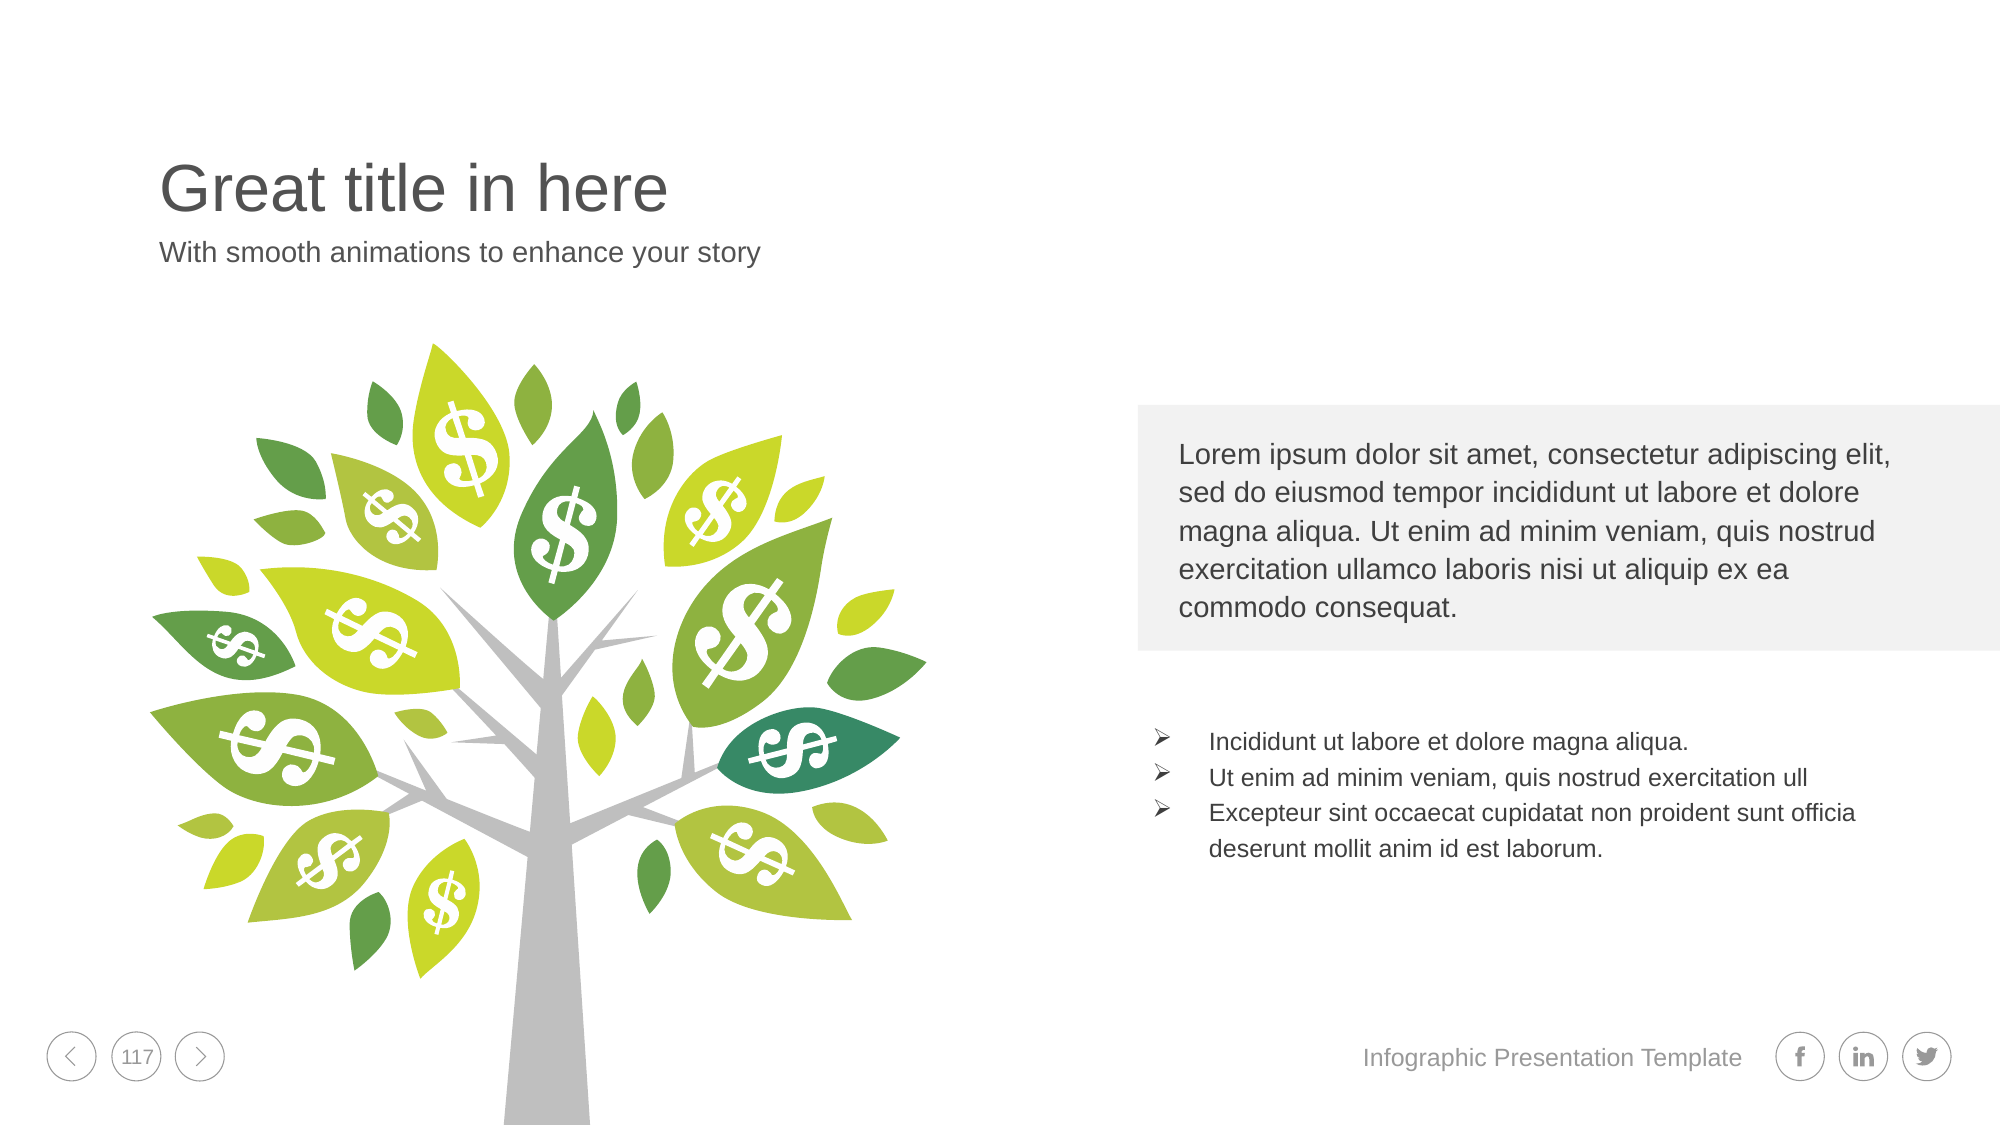

Great title in here
With smooth animations to enhance your story

Lorem ipsum dolor sit amet, consectetur adipiscing elit, sed do eiusmod tempor incididunt ut labore et dolore magna aliqua. Ut enim ad minim veniam, quis nostrud exercitation ullamco laboris nisi ut aliquip ex ea commodo consequat.
Incididunt ut labore et dolore magna aliqua.
Ut enim ad minim veniam, quis nostrud exercitation ull
Excepteur sint occaecat cupidatat non proident sunt officia deserunt mollit anim id est laborum.
117